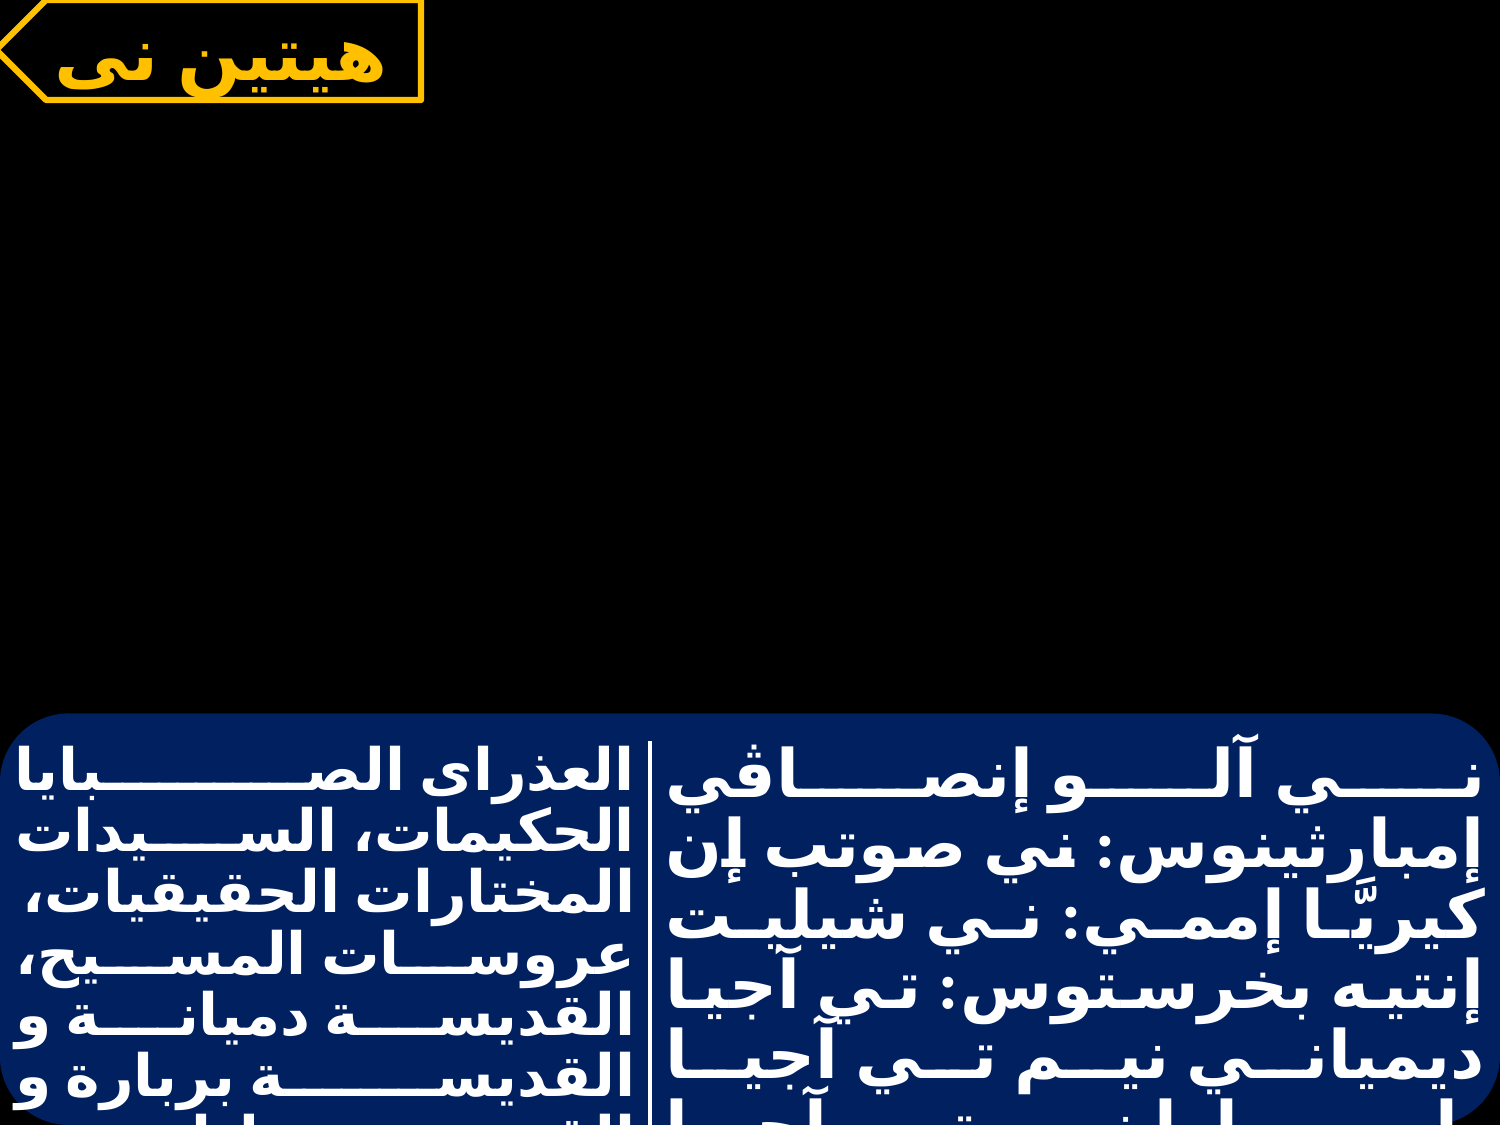

هيتين نى
|  |  |
| --- | --- |
| العذراى الصبايا الحكيمات، السيدات المختارات الحقيقيات، عروسات المسيح، القديسة دميانة و القديسة بربارة و القديسة يوليانة و القديسة مارينا. | ني آلو إنصاڤي إمبارثينوس: ني صوتب إن كيريَّا إممي: ني شيليت إنتيه بخرستوس: تي آجيا ديمياني نيم تي آجيا باربــــارا نيم تي آجيا يولياني نيم تي آجيا ماريني. |